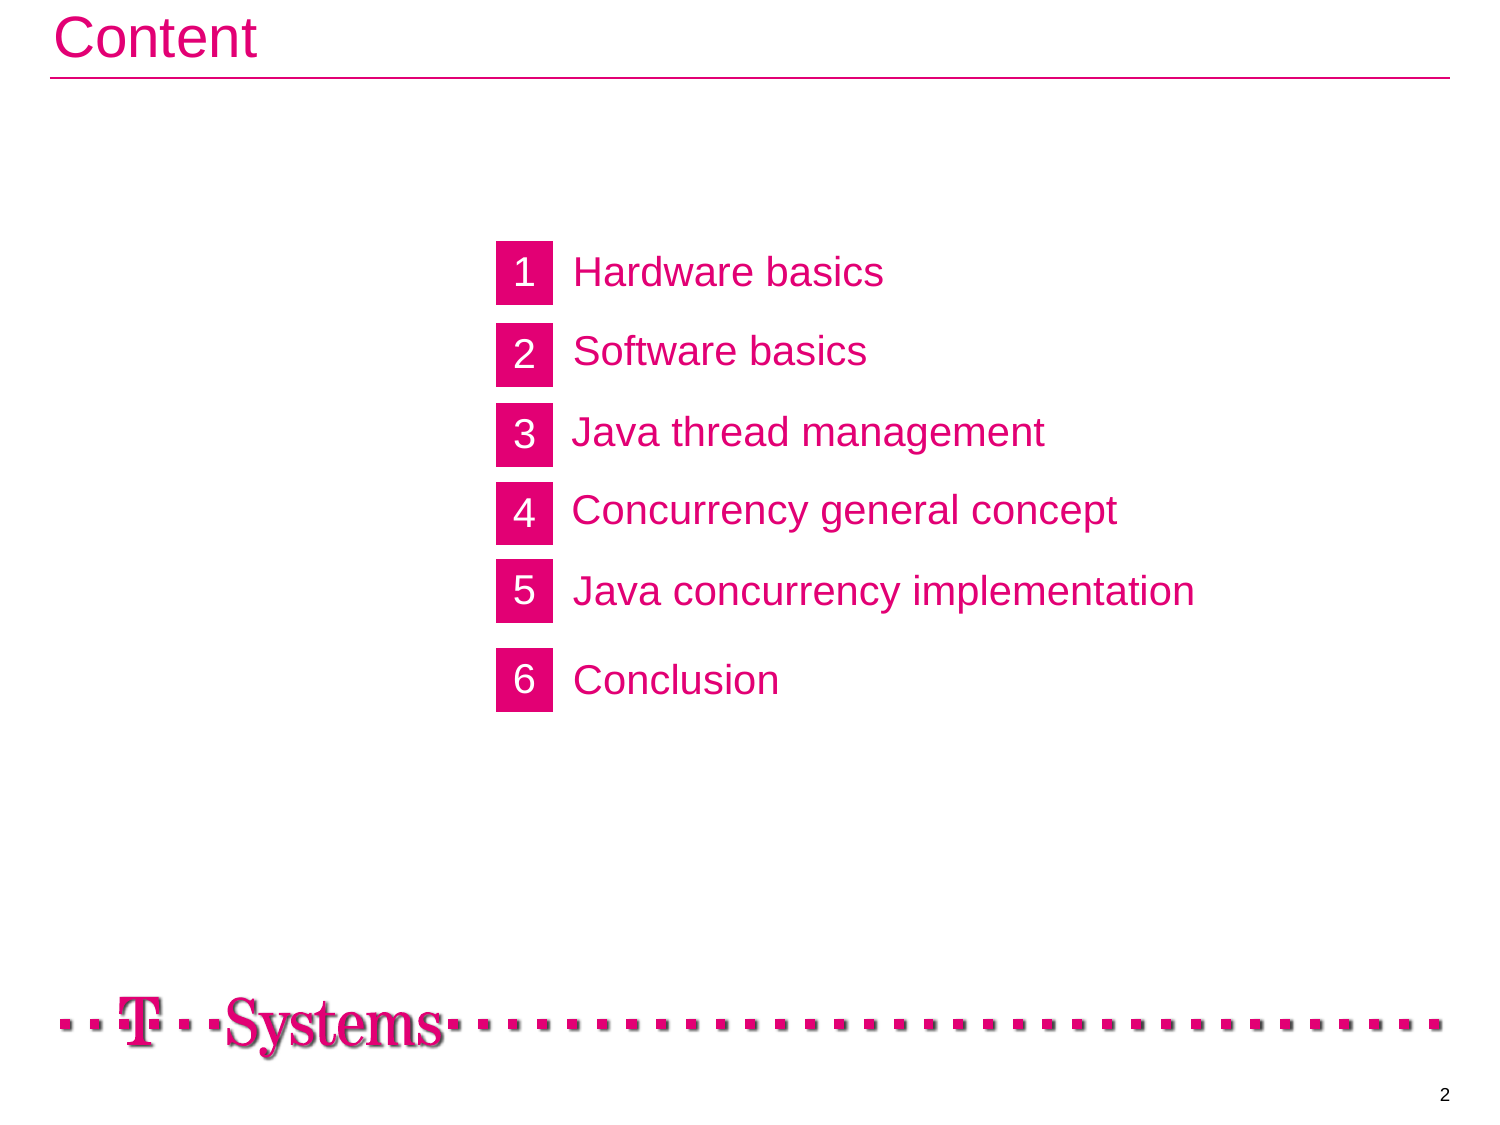

# Content
1
Hardware basics
Software basics
2
Java thread management
3
Concurrency general concept
4
5
Java concurrency implementation
6
Conclusion
2